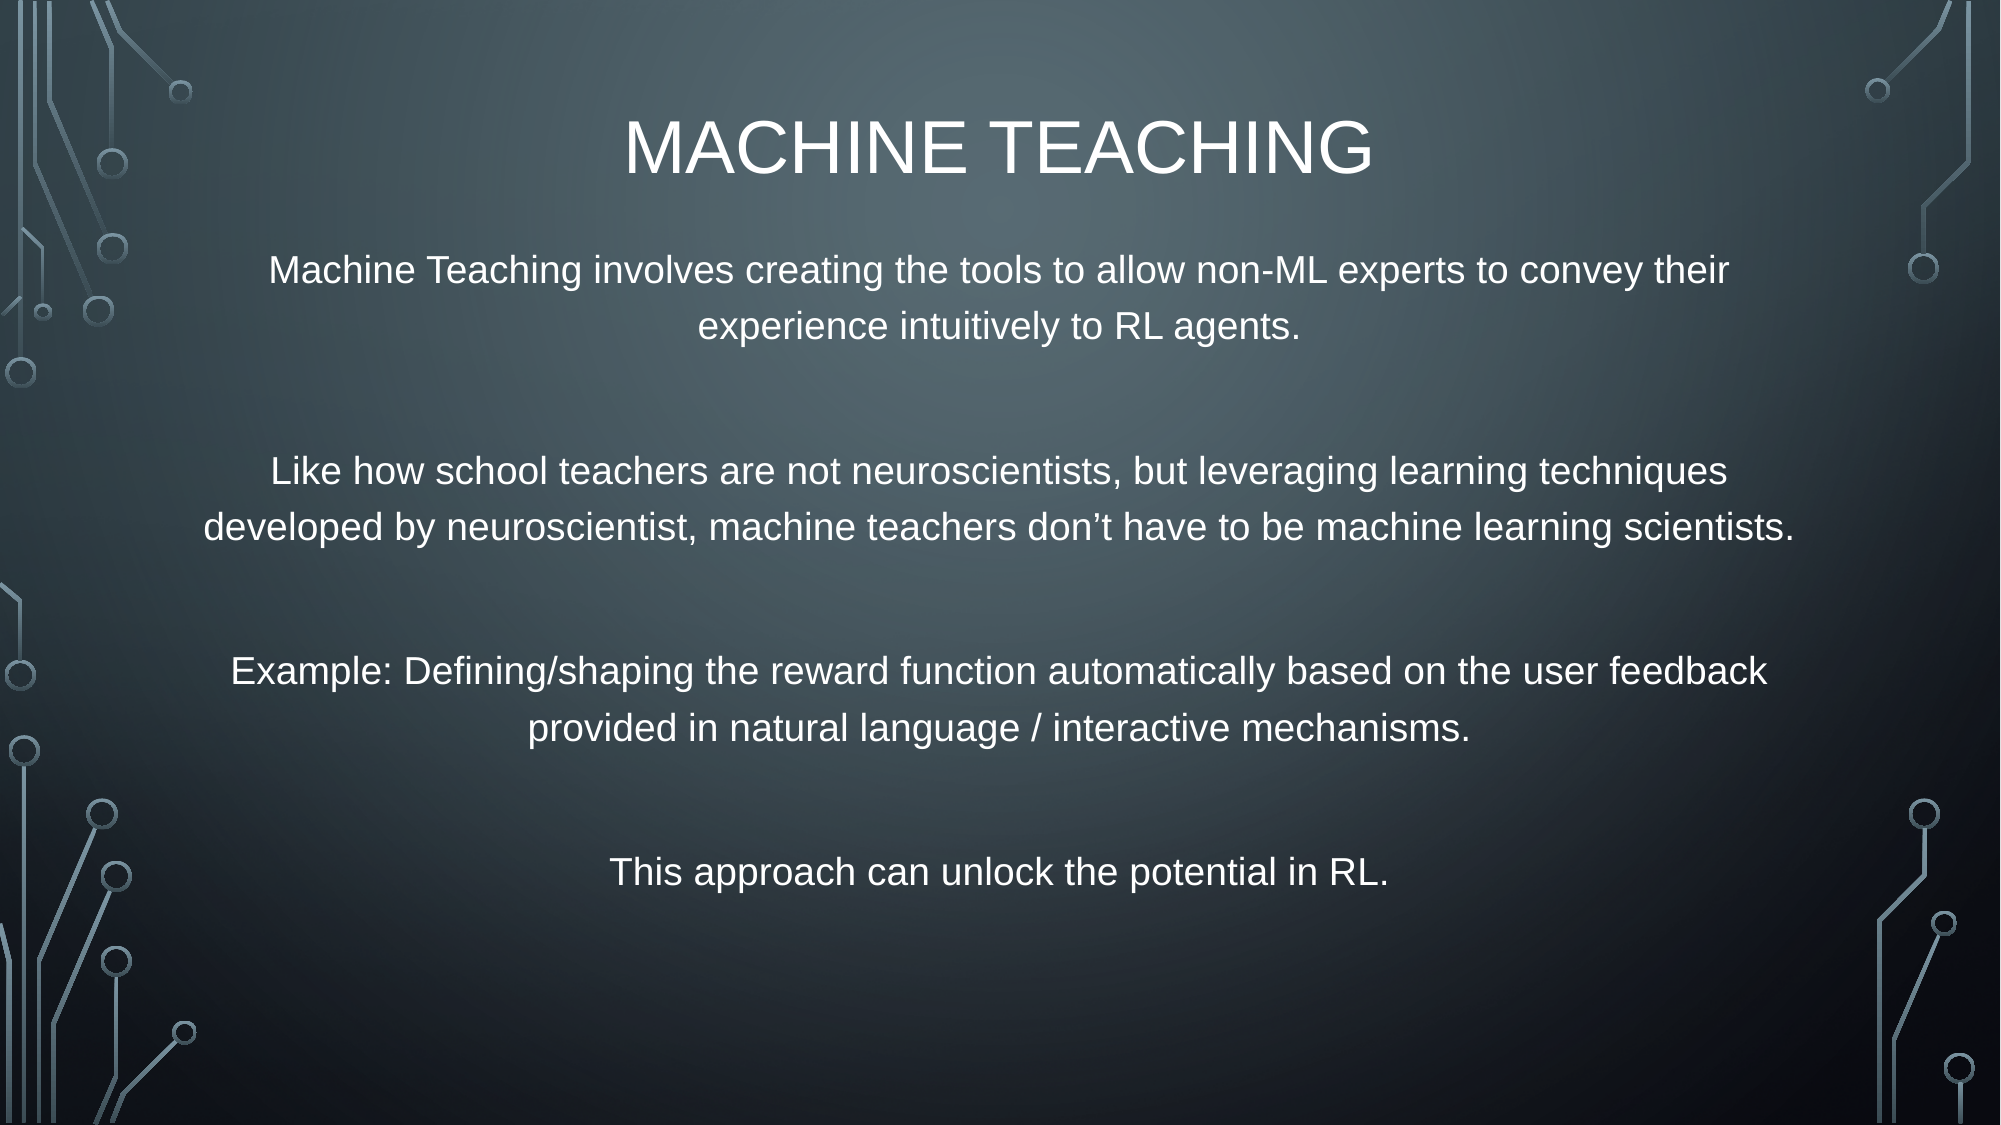

# MACHINE TEACHING
Machine Teaching involves creating the tools to allow non-ML experts to convey their experience intuitively to RL agents.

Like how school teachers are not neuroscientists, but leveraging learning techniques developed by neuroscientist, machine teachers don’t have to be machine learning scientists.

Example: Defining/shaping the reward function automatically based on the user feedback provided in natural language / interactive mechanisms.

This approach can unlock the potential in RL.